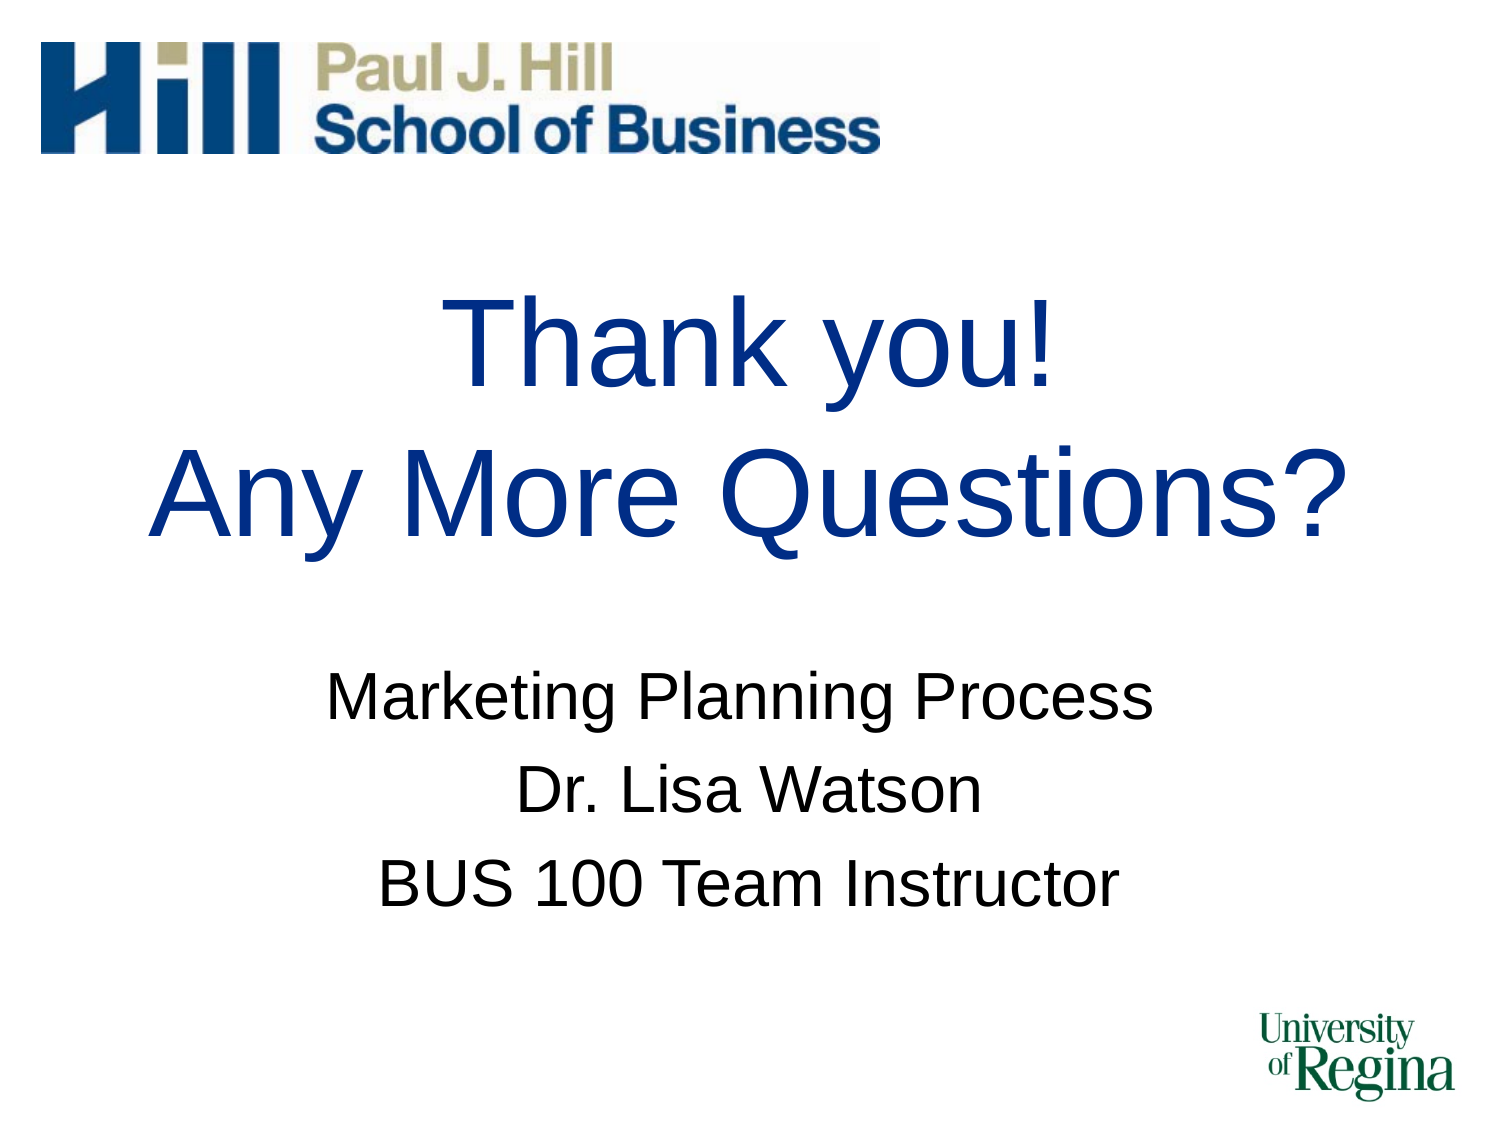

# Thank you! Any More Questions?
Marketing Planning Process
Dr. Lisa Watson
BUS 100 Team Instructor